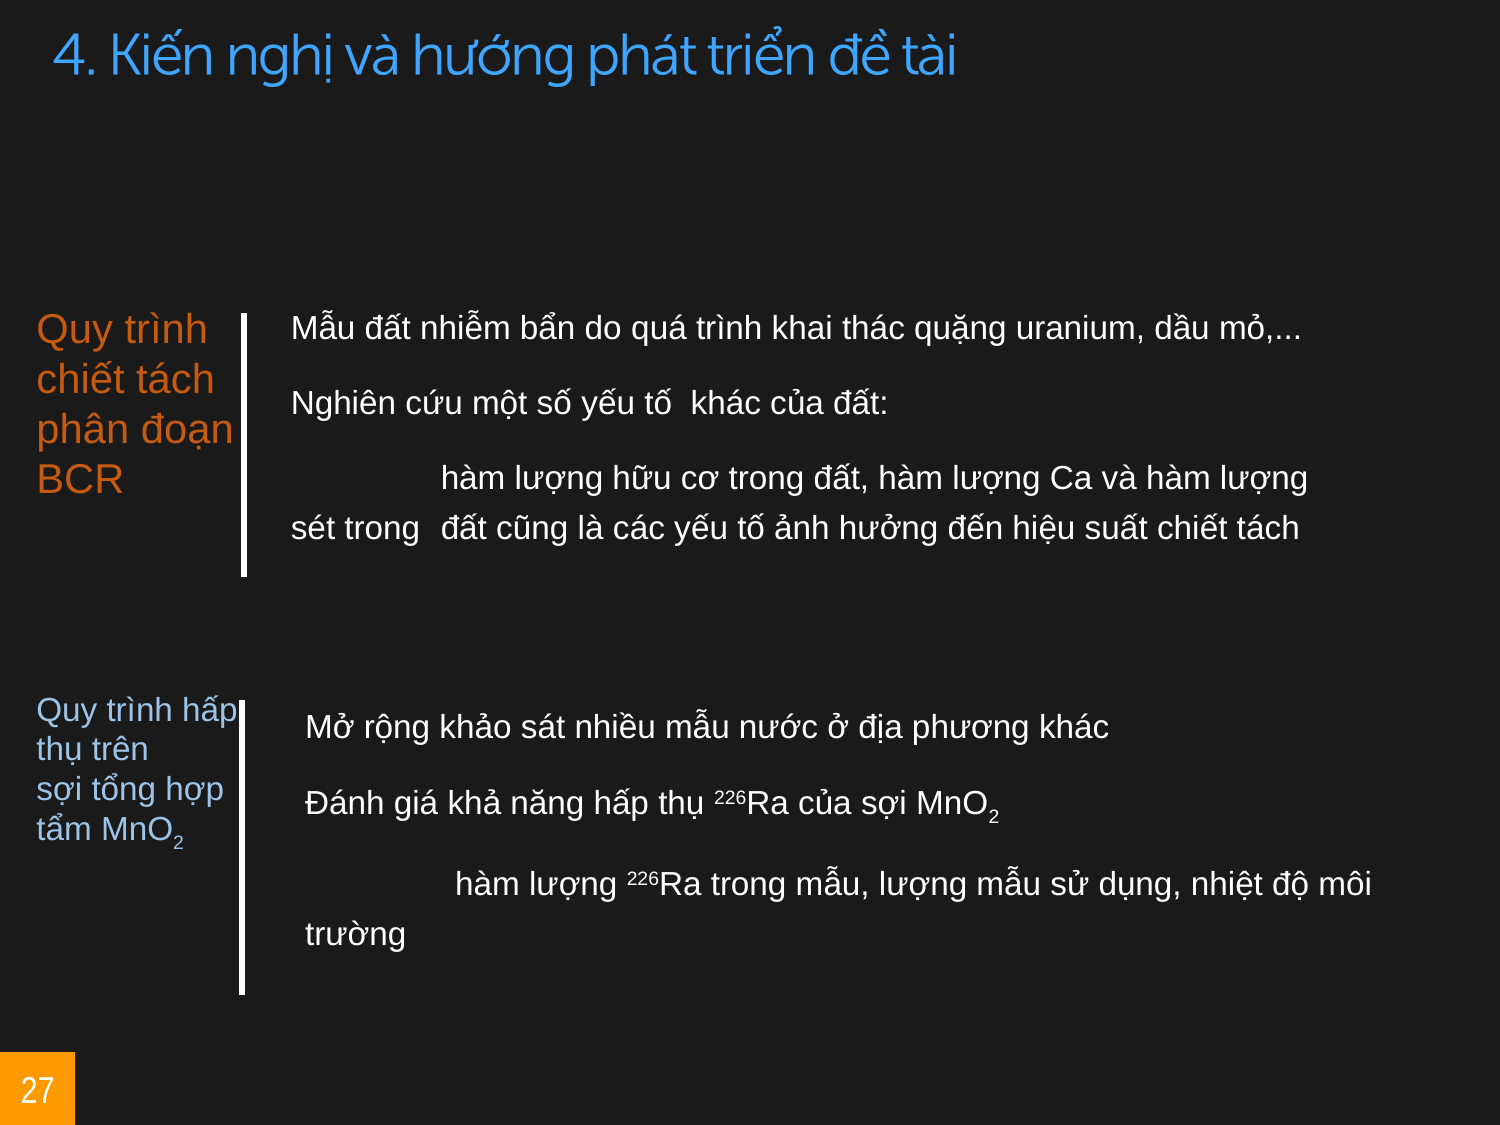

Mẫu đất nhiễm bẩn do quá trình khai thác quặng uranium, dầu mỏ,...
Nghiên cứu một số yếu tố  khác của đất:
	hàm lượng hữu cơ trong đất, hàm lượng Ca và hàm lượng sét trong 	đất cũng là các yếu tố ảnh hưởng đến hiệu suất chiết tách
Quy trình chiết tách phân đoạn
BCR
Quy trình hấp thụ trên
sợi tổng hợp
tẩm MnO2
Mở rộng khảo sát nhiều mẫu nước ở địa phương khác
Đánh giá khả năng hấp thụ 226Ra của sợi MnO2
	hàm lượng 226Ra trong mẫu, lượng mẫu sử dụng, nhiệt độ môi trường
27